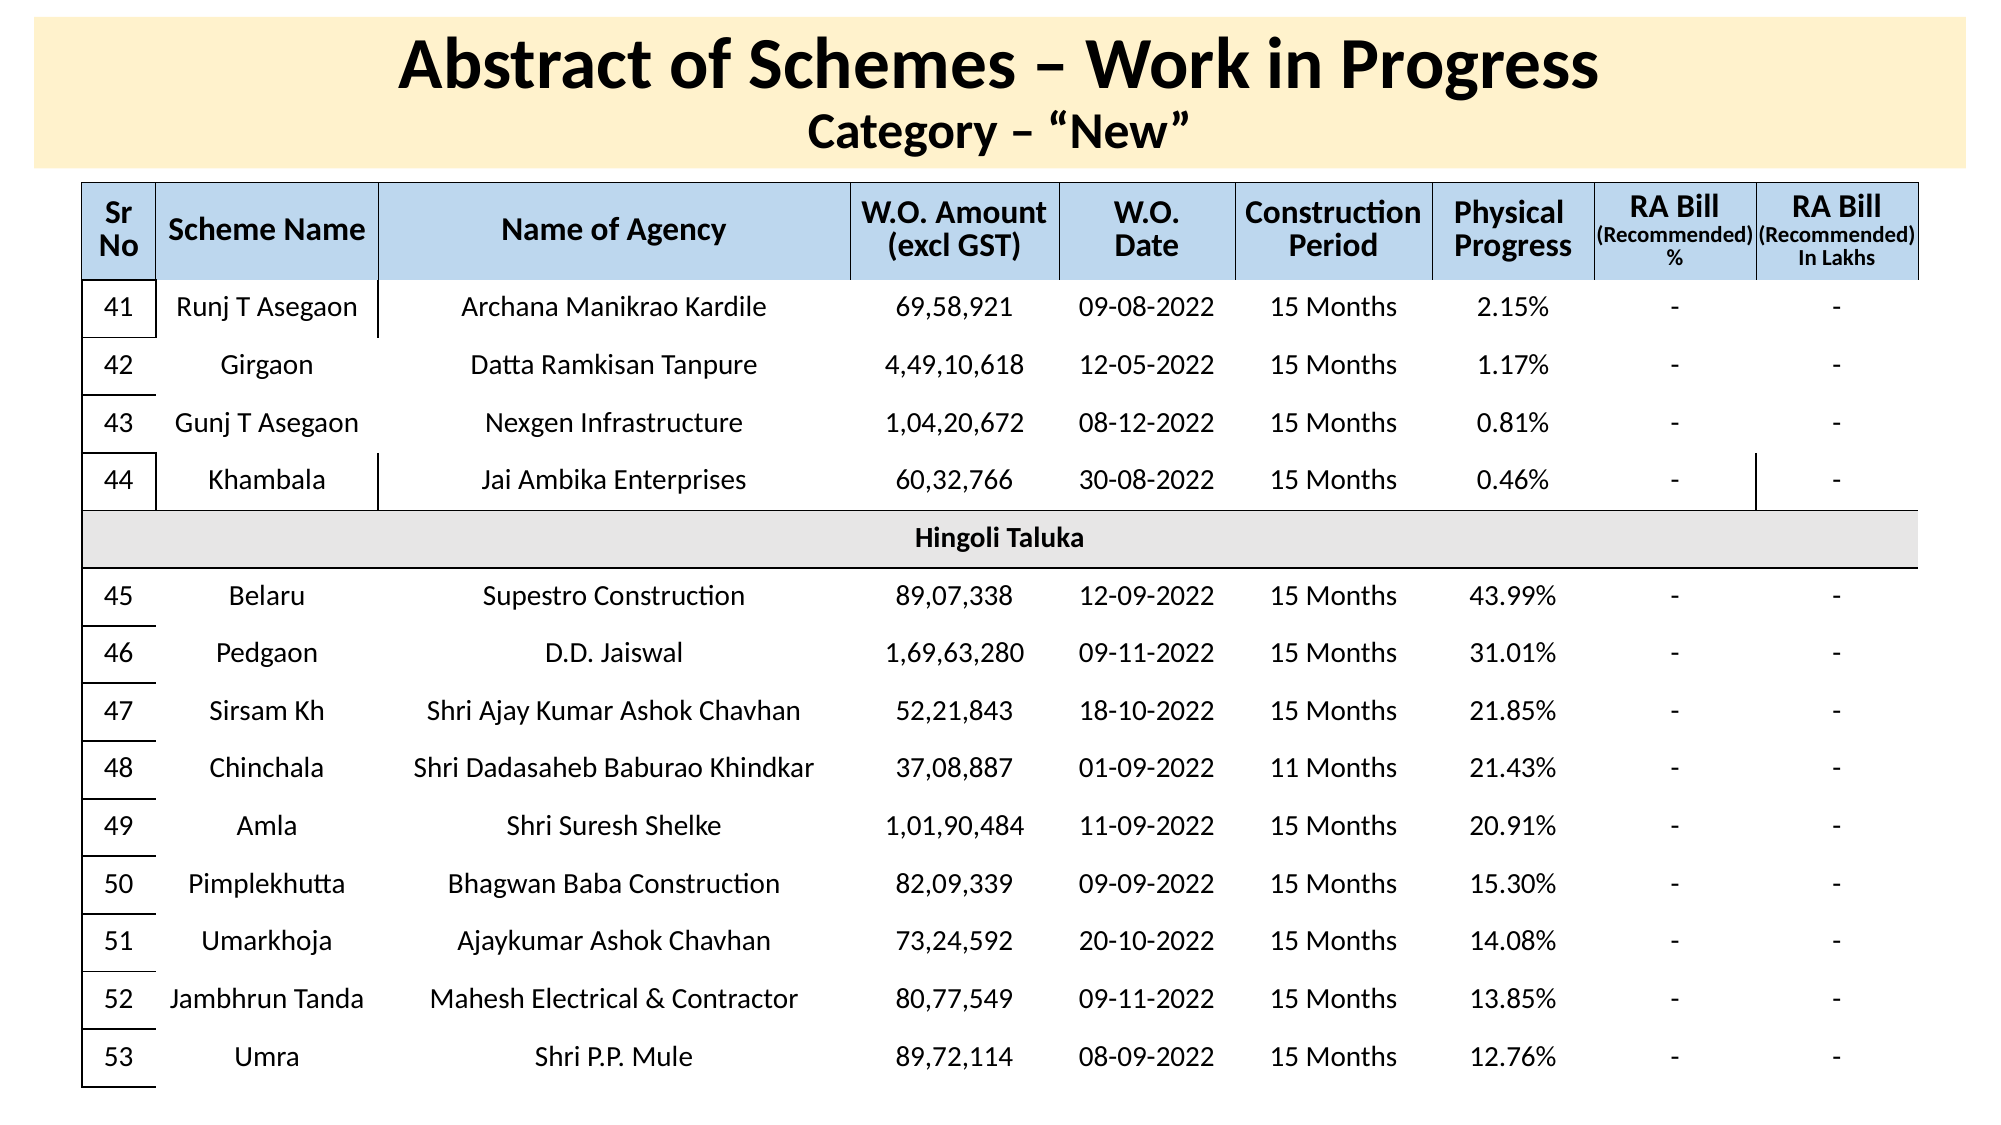

# Abstract of Schemes – Work in Progress Category – “New”
| Sr No | Scheme Name | Name of Agency | W.O. Amount (excl GST) | W.O. Date | Construction Period | Physical Progress | RA Bill (Recommended) % | RA Bill (Recommended) In Lakhs |
| --- | --- | --- | --- | --- | --- | --- | --- | --- |
| 41 | Runj T Asegaon | Archana Manikrao Kardile | 69,58,921 | 09-08-2022 | 15 Months | 2.15% | - | - |
| --- | --- | --- | --- | --- | --- | --- | --- | --- |
| 42 | Girgaon | Datta Ramkisan Tanpure | 4,49,10,618 | 12-05-2022 | 15 Months | 1.17% | - | - |
| 43 | Gunj T Asegaon | Nexgen Infrastructure | 1,04,20,672 | 08-12-2022 | 15 Months | 0.81% | - | - |
| 44 | Khambala | Jai Ambika Enterprises | 60,32,766 | 30-08-2022 | 15 Months | 0.46% | - | - |
| Hingoli Taluka |  |  |  |  |  |  |  |  |
| 45 | Belaru | Supestro Construction | 89,07,338 | 12-09-2022 | 15 Months | 43.99% | - | - |
| 46 | Pedgaon | D.D. Jaiswal | 1,69,63,280 | 09-11-2022 | 15 Months | 31.01% | - | - |
| 47 | Sirsam Kh | Shri Ajay Kumar Ashok Chavhan | 52,21,843 | 18-10-2022 | 15 Months | 21.85% | - | - |
| 48 | Chinchala | Shri Dadasaheb Baburao Khindkar | 37,08,887 | 01-09-2022 | 11 Months | 21.43% | - | - |
| 49 | Amla | Shri Suresh Shelke | 1,01,90,484 | 11-09-2022 | 15 Months | 20.91% | - | - |
| 50 | Pimplekhutta | Bhagwan Baba Construction | 82,09,339 | 09-09-2022 | 15 Months | 15.30% | - | - |
| 51 | Umarkhoja | Ajaykumar Ashok Chavhan | 73,24,592 | 20-10-2022 | 15 Months | 14.08% | - | - |
| 52 | Jambhrun Tanda | Mahesh Electrical & Contractor | 80,77,549 | 09-11-2022 | 15 Months | 13.85% | - | - |
| 53 | Umra | Shri P.P. Mule | 89,72,114 | 08-09-2022 | 15 Months | 12.76% | - | - |